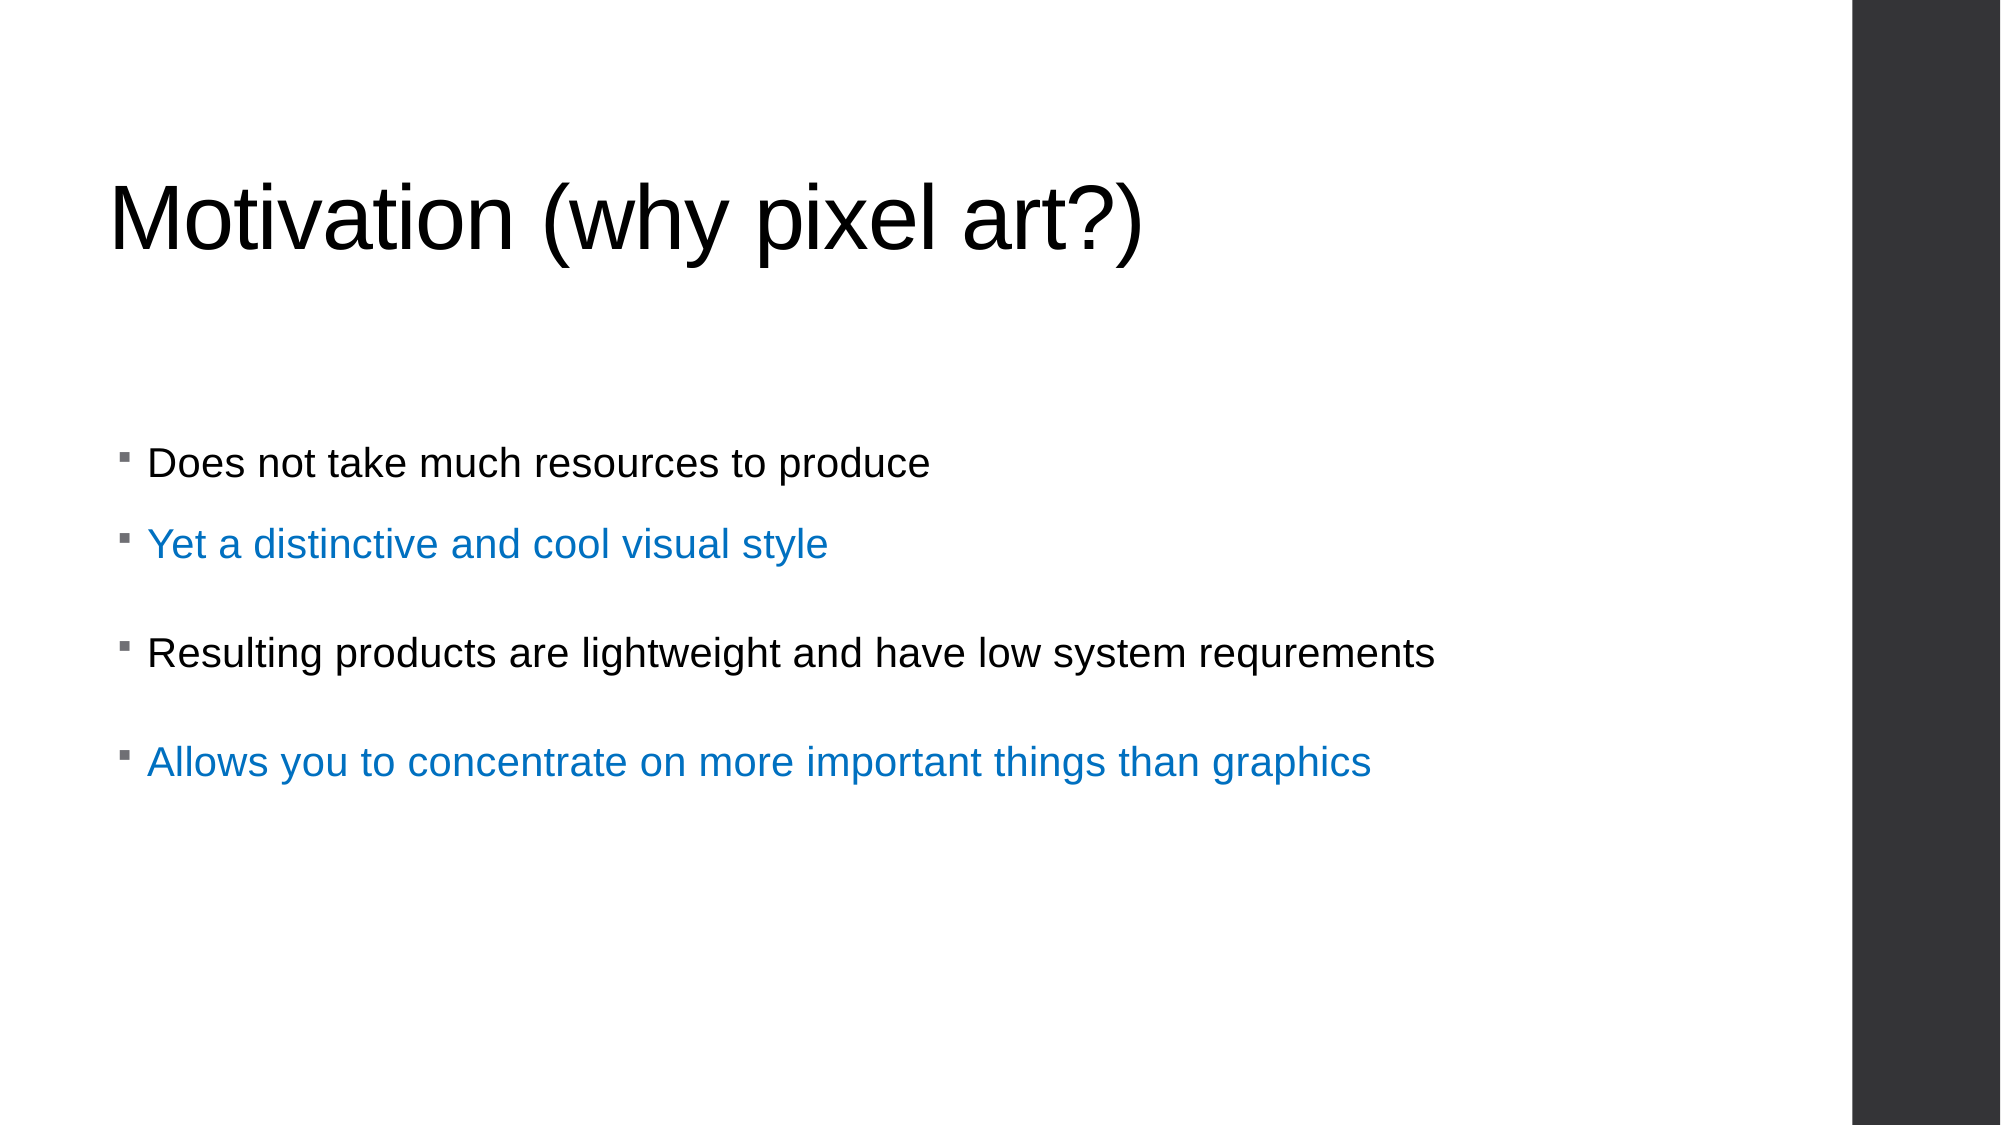

# Motivation (why pixel art?)
Does not take much resources to produce
Yet a distinctive and cool visual style
Resulting products are lightweight and have low system requrements
Allows you to concentrate on more important things than graphics